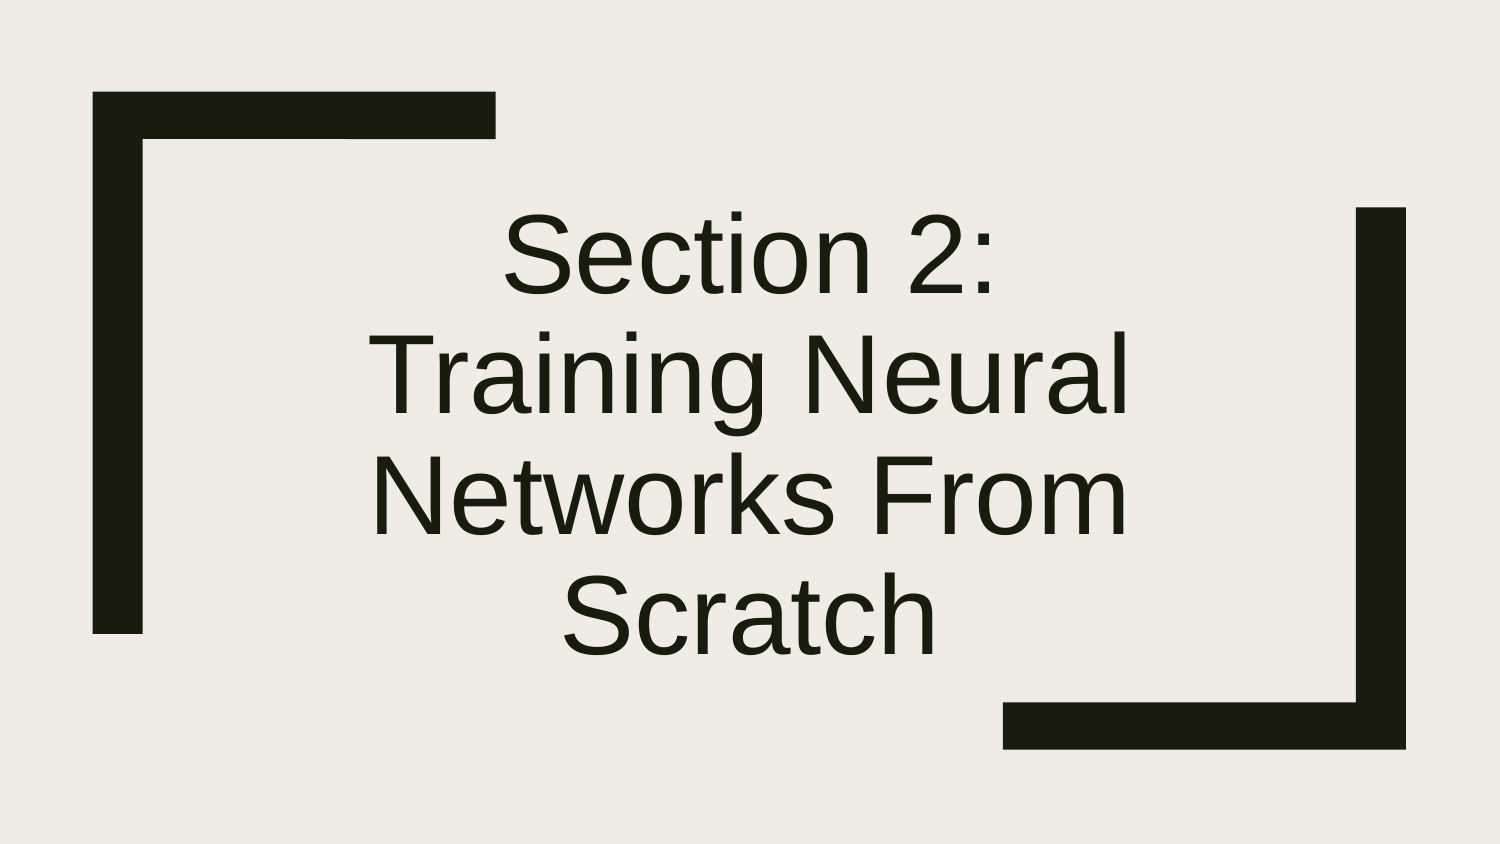

# Section 2: Training Neural Networks From Scratch